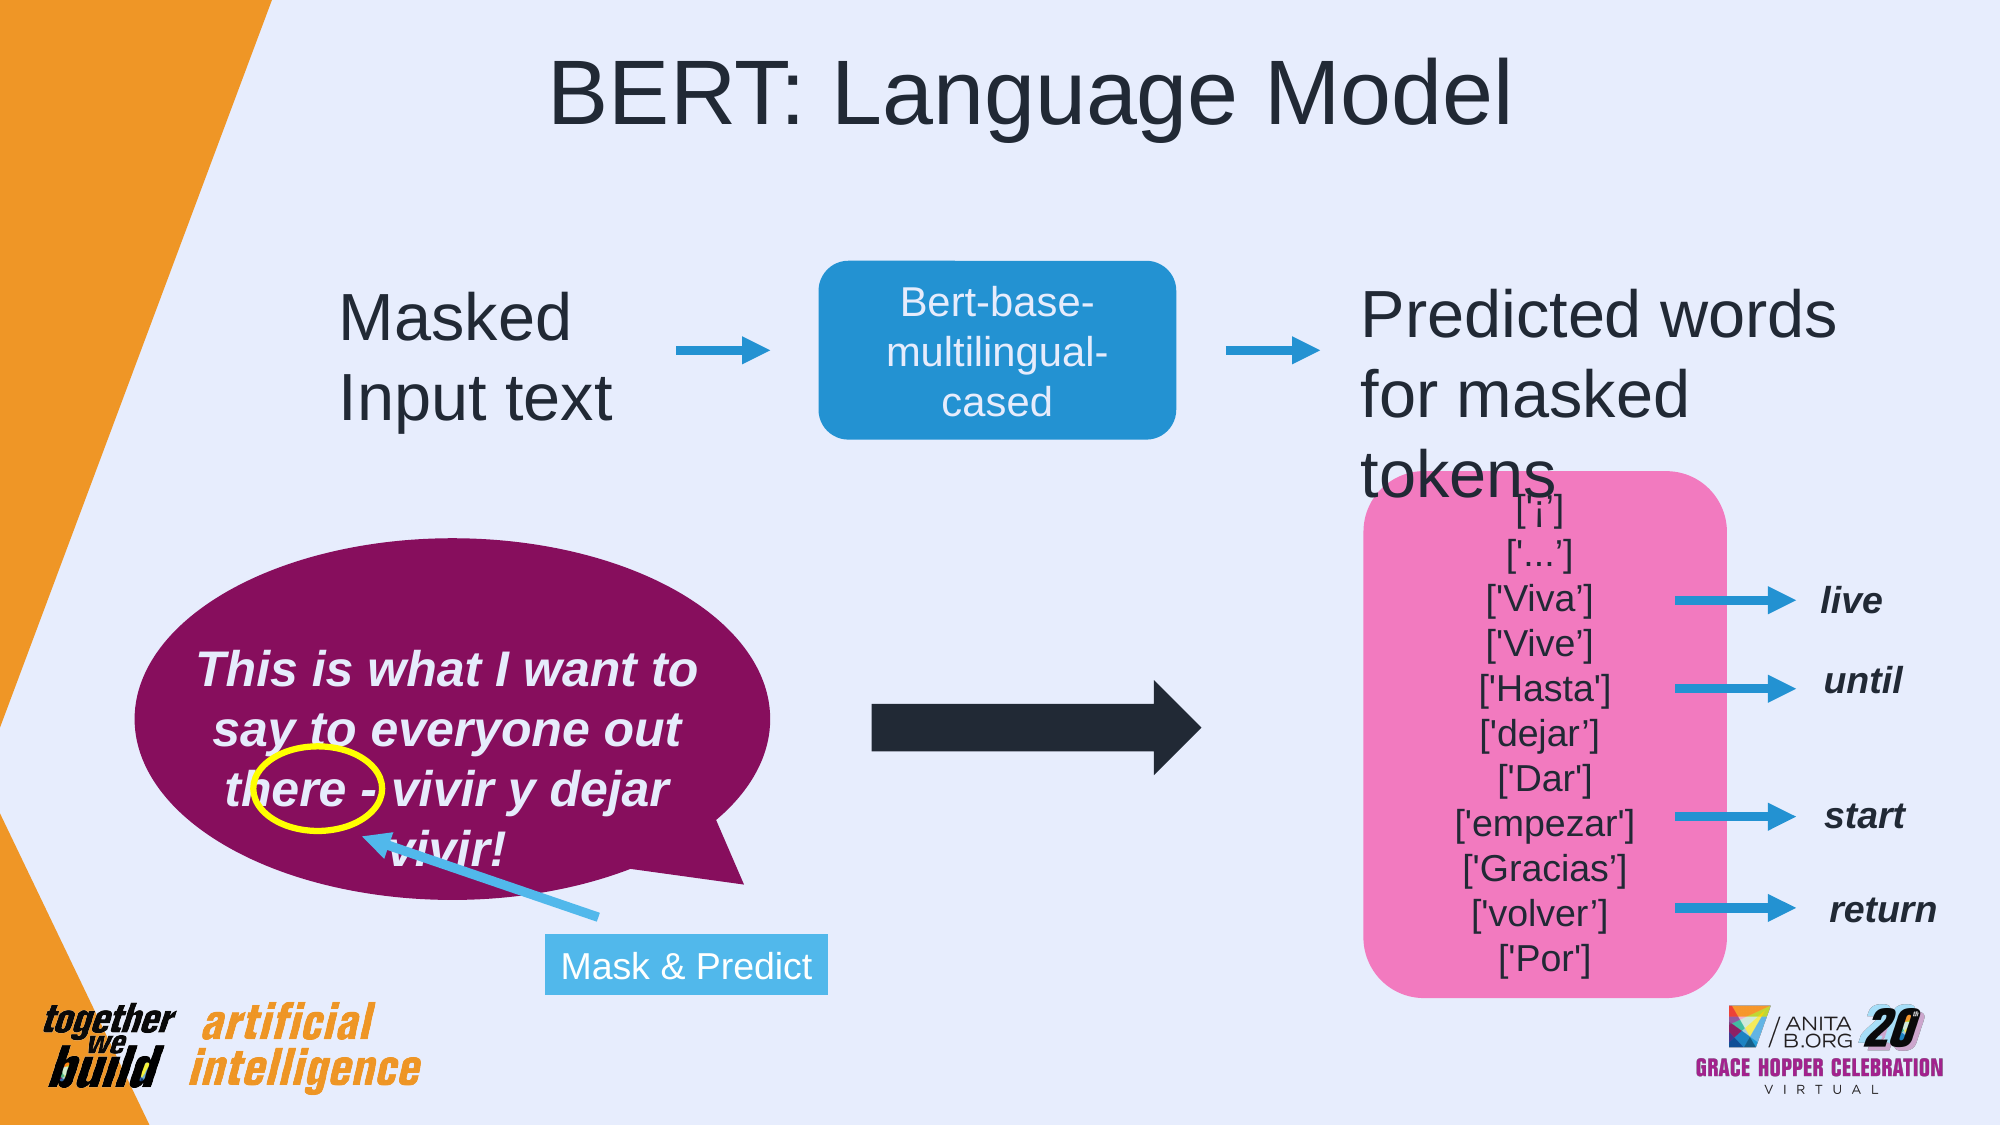

# BERT: Language Model
Bert-base-multilingual-cased
Predicted words for masked tokens
Masked Input text

['¡’]
['...’]
['Viva’]
['Vive’]
['Hasta'] ['dejar’]
['Dar'] ['empezar'] ['Gracias’]
['volver’]
['Por']

live
This is what I want to say to everyone out there - vivir y dejar vivir!
until

start
return
Mask & Predict